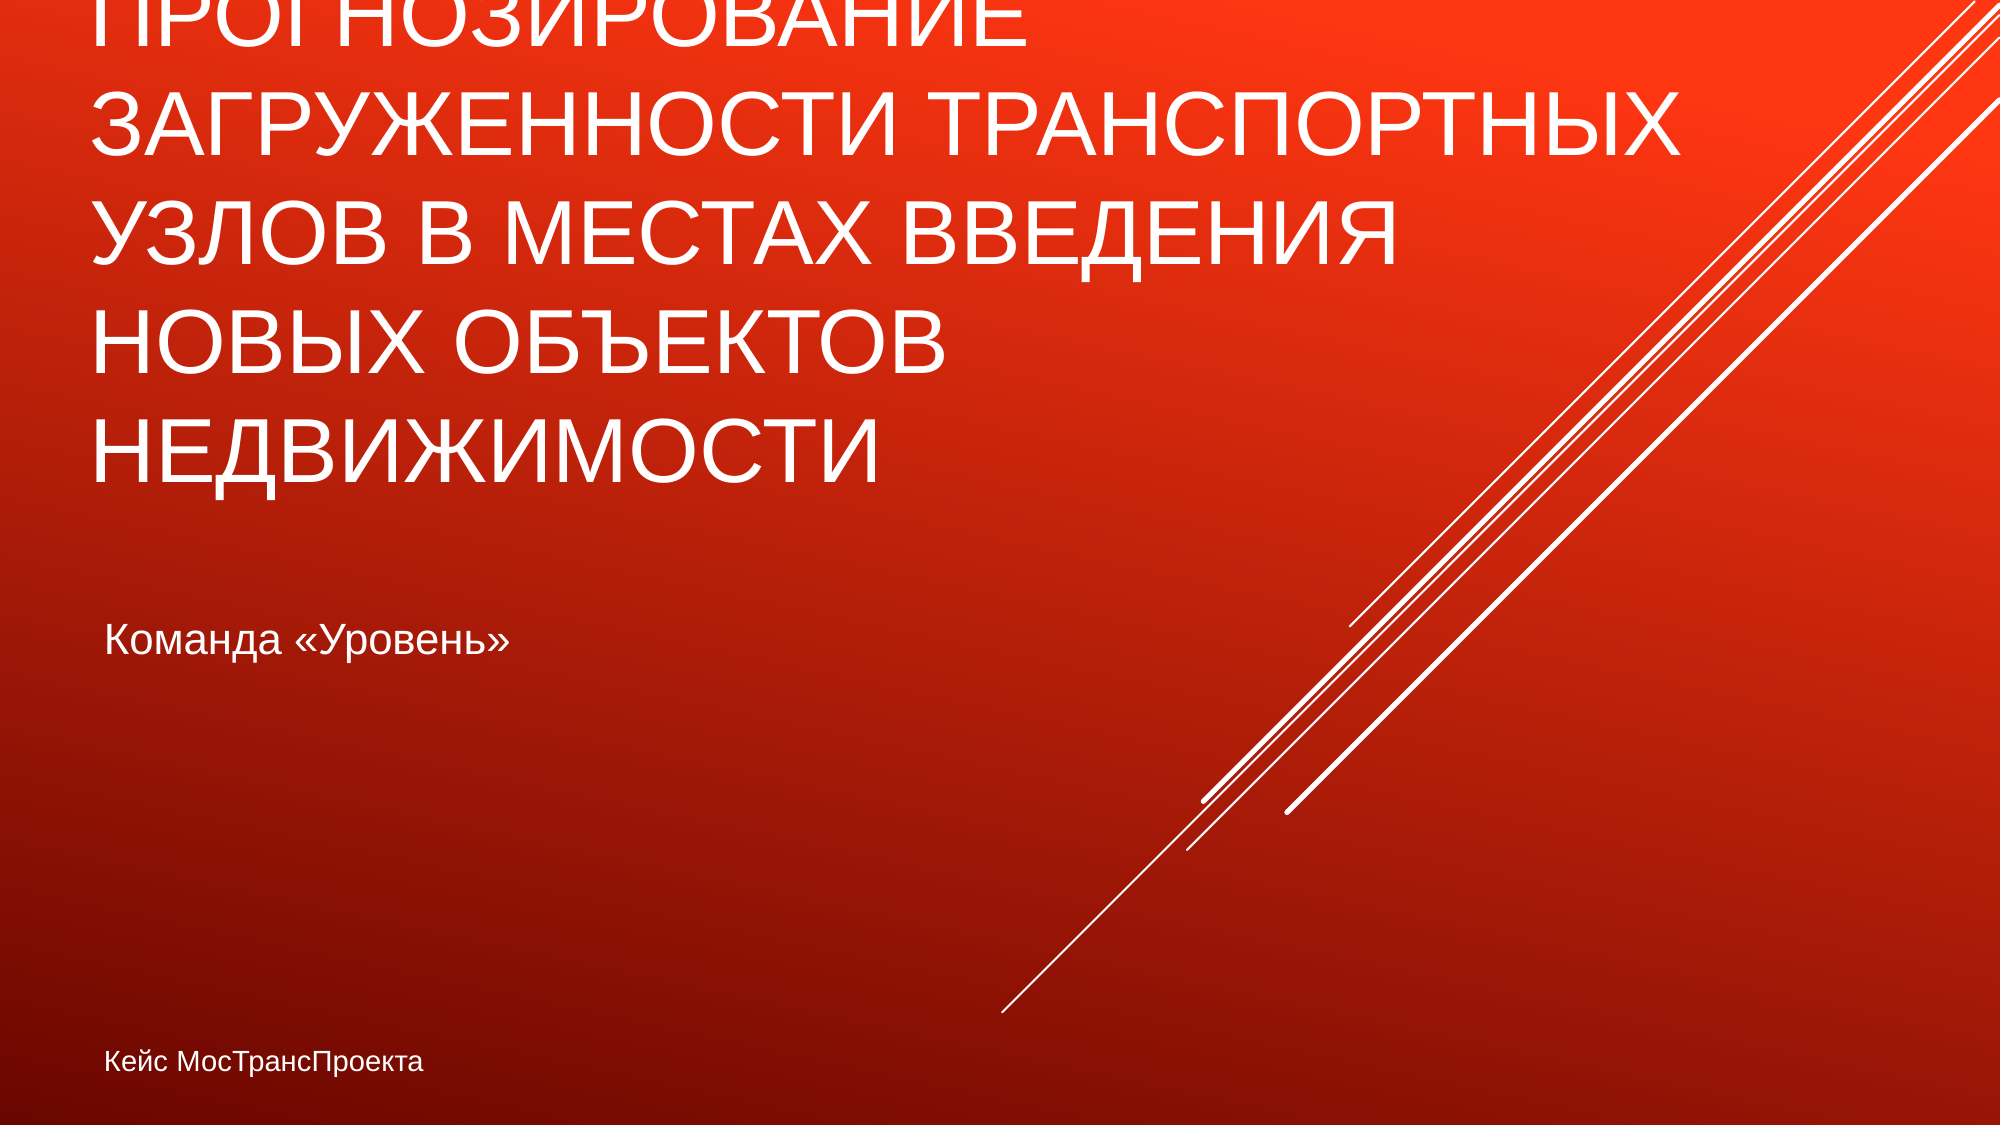

# Прогнозирование загруженности транспортных узлов в местах введения новых объектов недвижимости
Команда «Уровень»

Кейс МосТрансПроекта